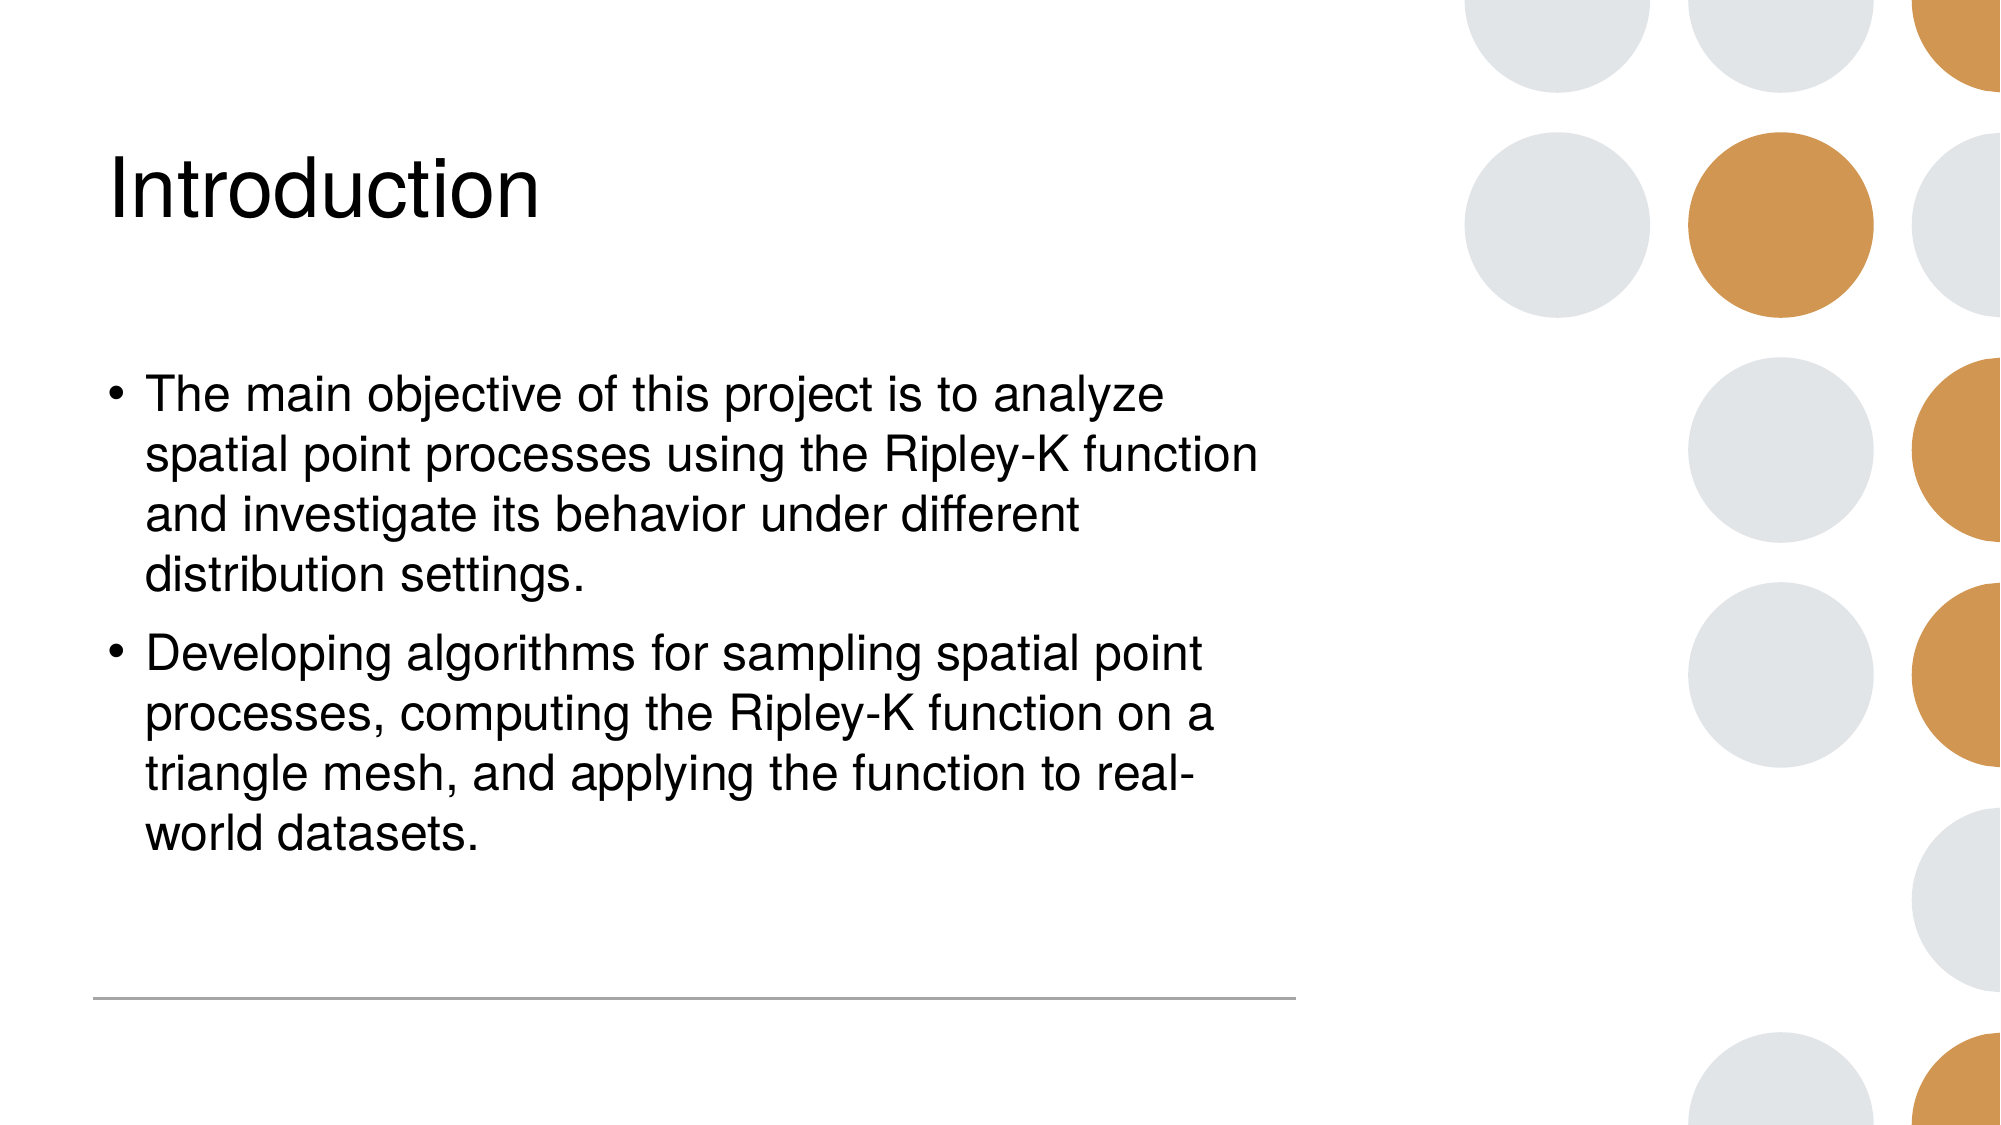

# Introduction
The main objective of this project is to analyze spatial point processes using the Ripley-K function and investigate its behavior under different distribution settings.
Developing algorithms for sampling spatial point processes, computing the Ripley-K function on a triangle mesh, and applying the function to real-world datasets.